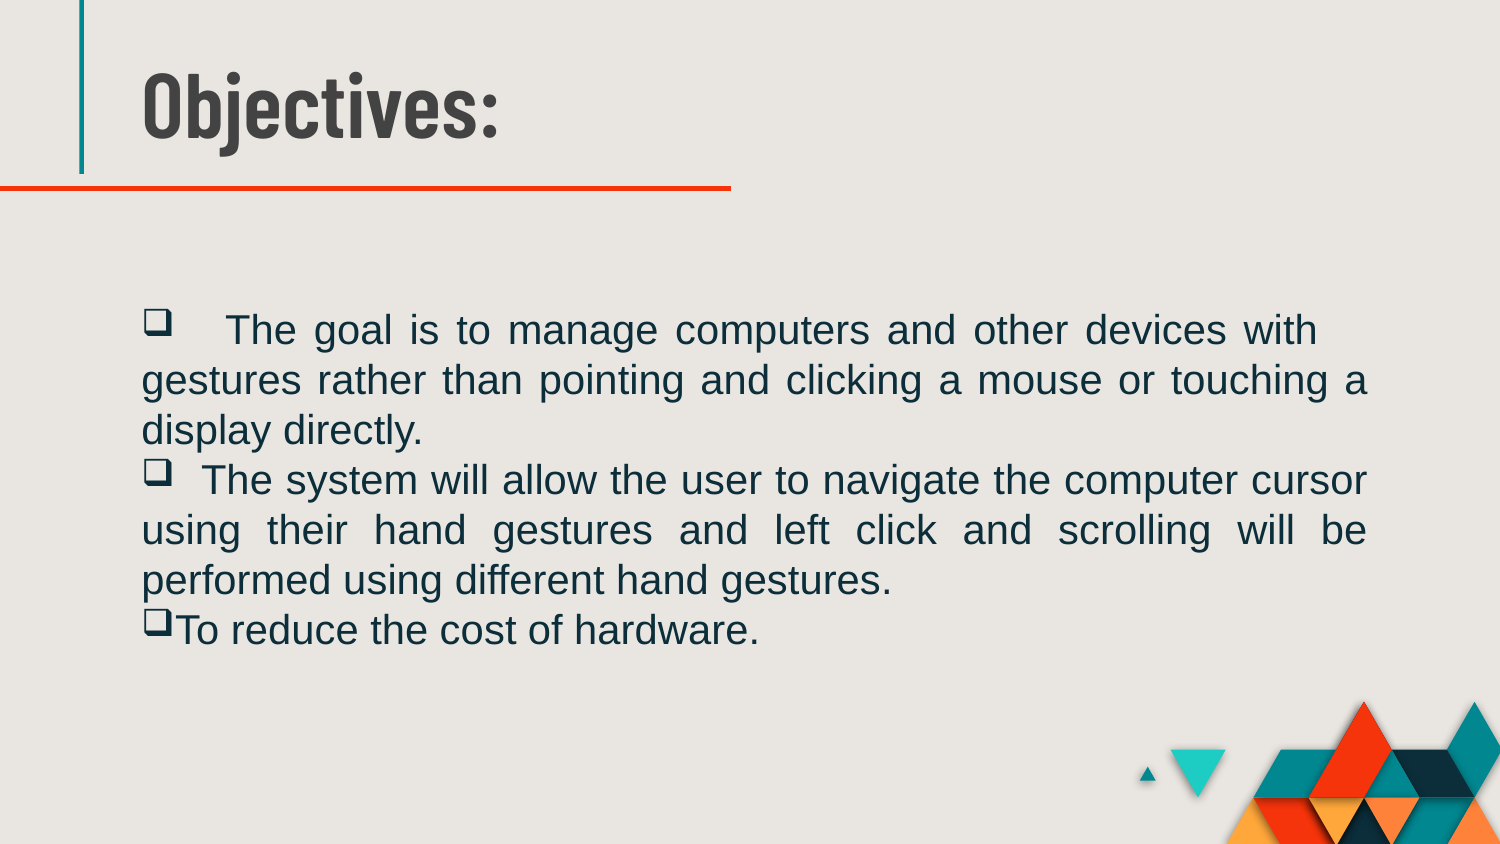

# Objectives:
   The goal is to manage computers and other devices with    gestures rather than pointing and clicking a mouse or touching a display directly.
  The system will allow the user to navigate the computer cursor using their hand gestures and left click and scrolling will be performed using different hand gestures.
To reduce the cost of hardware.